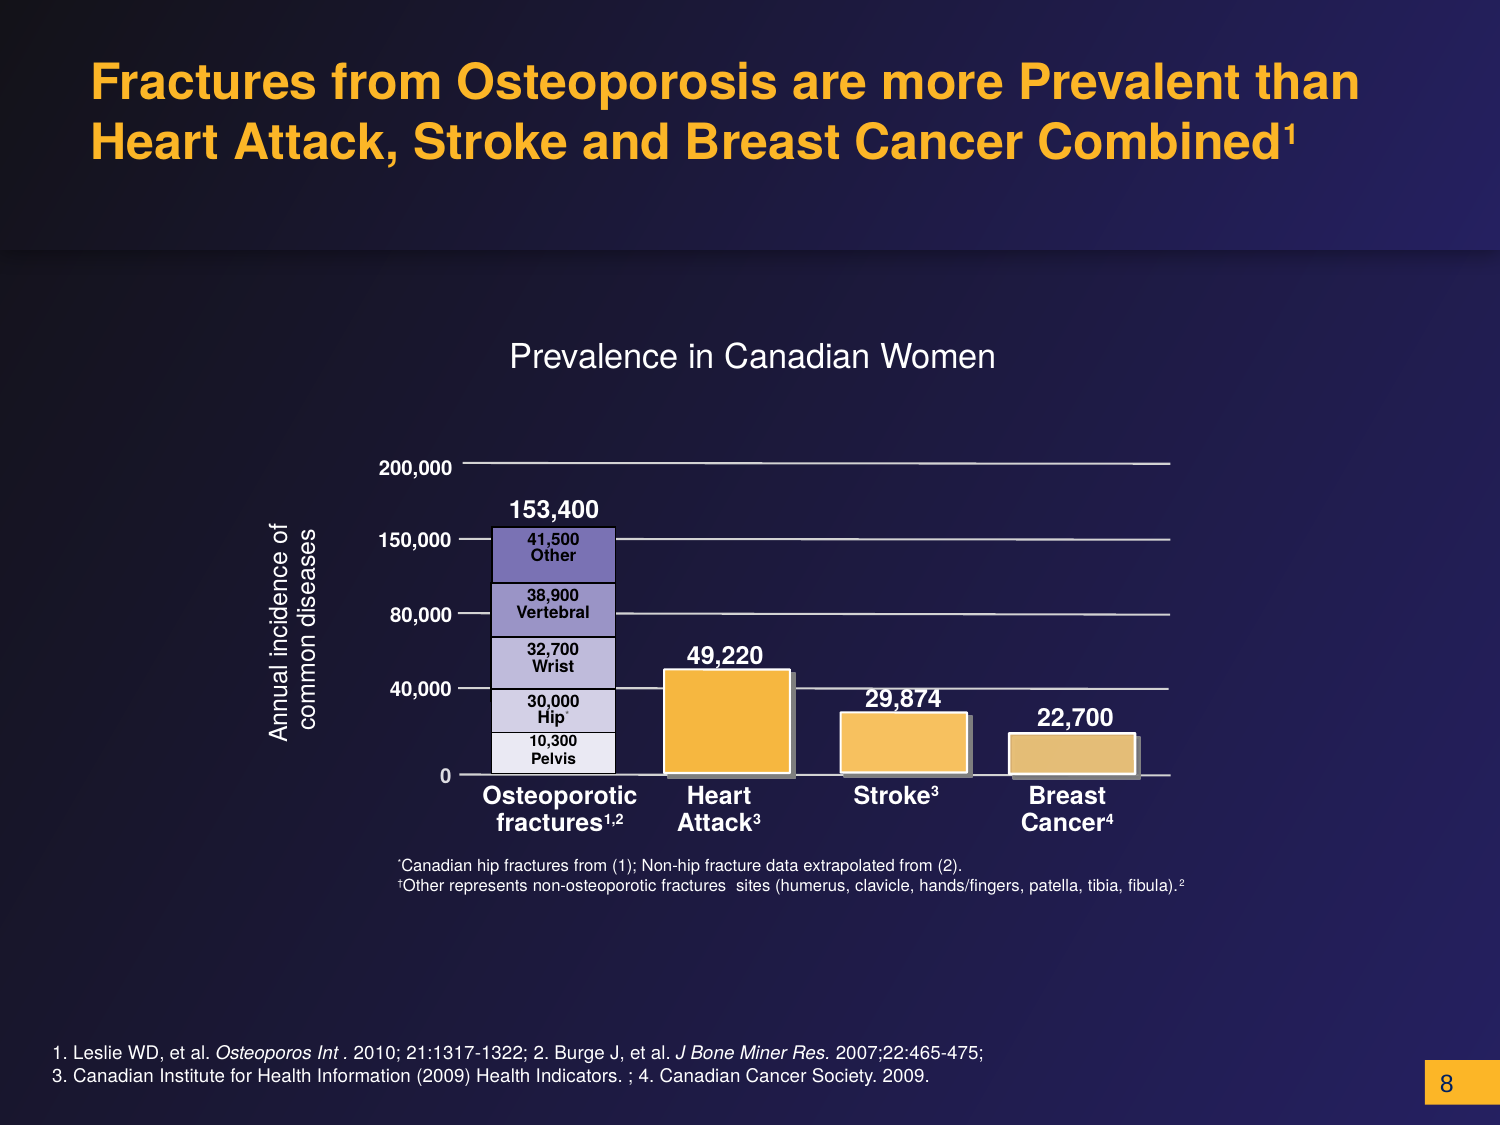

# Fractures from Osteoporosis are more Prevalent than Heart Attack, Stroke and Breast Cancer Combined1
Prevalence in Canadian Women
200,000

153,400
41,500
Other

150,000

38,900
Vertebral
80,000
Annual incidence of
 common diseases

32,700
Wrist
49,220

40,000

30,000
Hip*
 22,700

10,300
Pelvis

0

Osteoporotic
fractures1,2
Heart Attack3
Stroke3
Breast Cancer4
29,874
*Canadian hip fractures from (1); Non-hip fracture data extrapolated from (2).
†Other represents non-osteoporotic fractures  sites (humerus, clavicle, hands/fingers, patella, tibia, fibula).2
1. Leslie WD, et al. Osteoporos Int . 2010; 21:1317‐1322; 2. Burge J, et al. J Bone Miner Res. 2007;22:465-475;
3. Canadian Institute for Health Information (2009) Health Indicators. ; 4. Canadian Cancer Society. 2009.